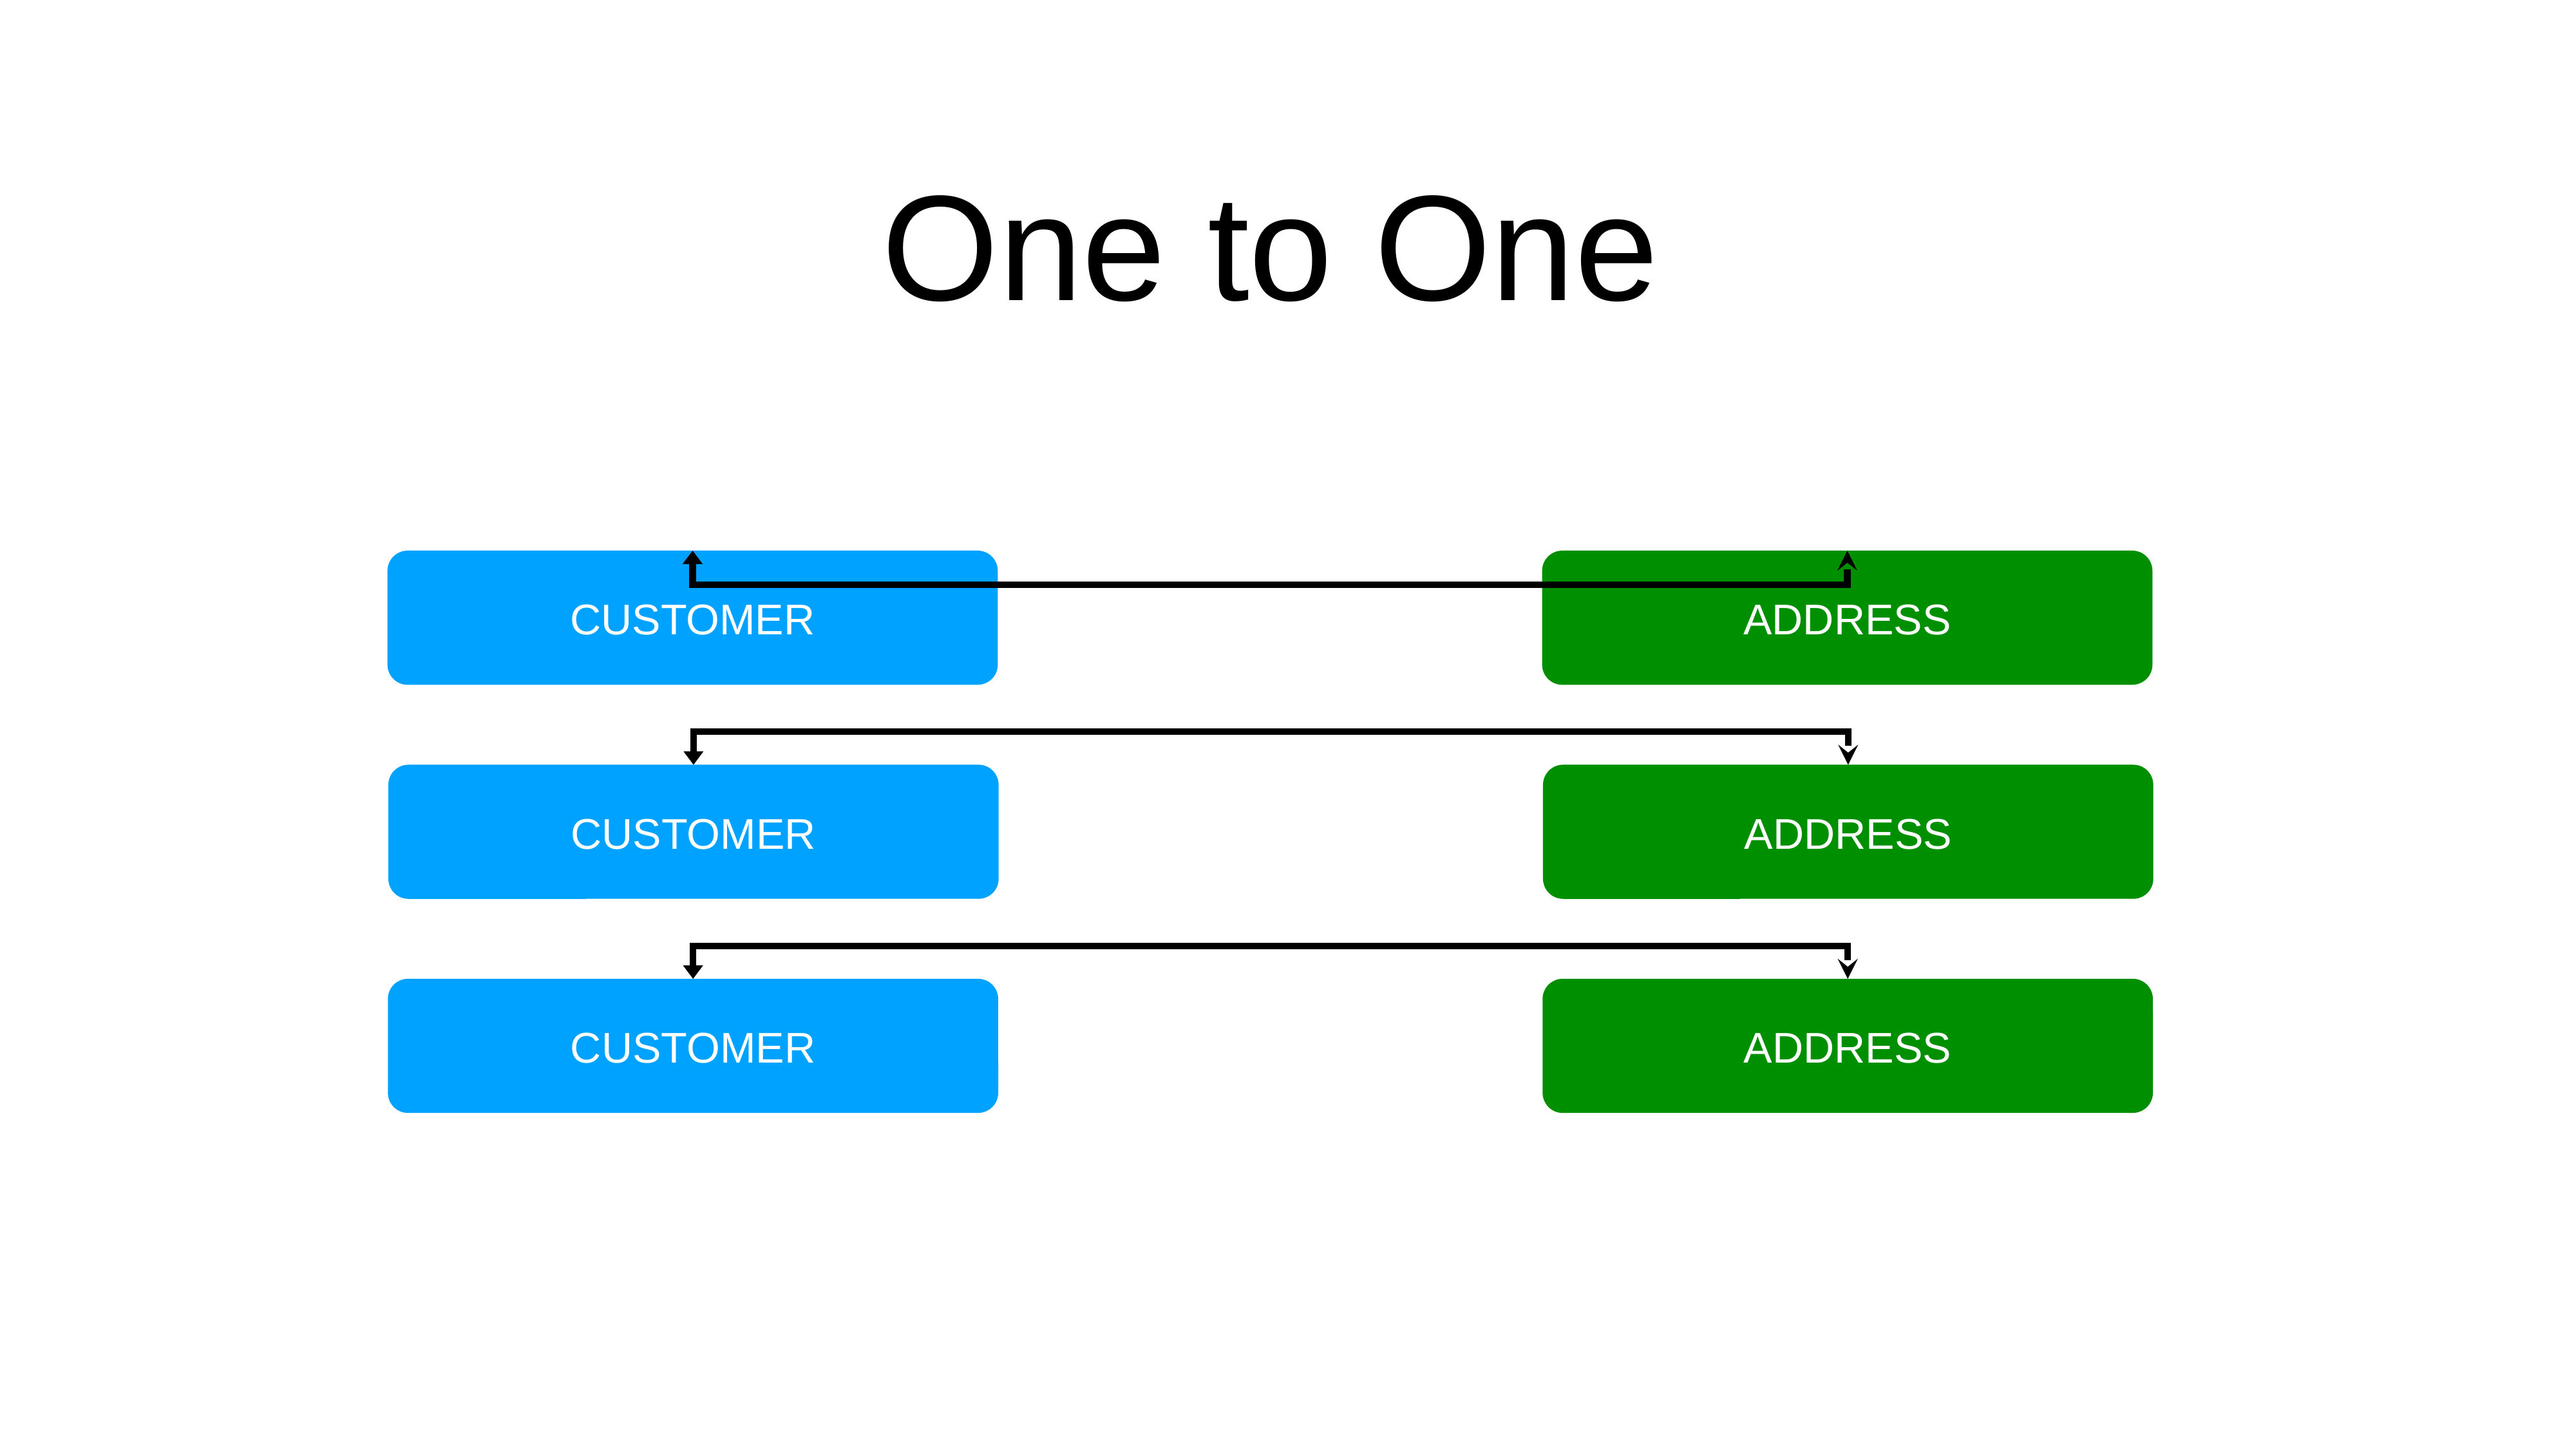

# One to One
CUSTOMER
ADDRESS
CUSTOMER
ADDRESS
CUSTOMER
ADDRESS